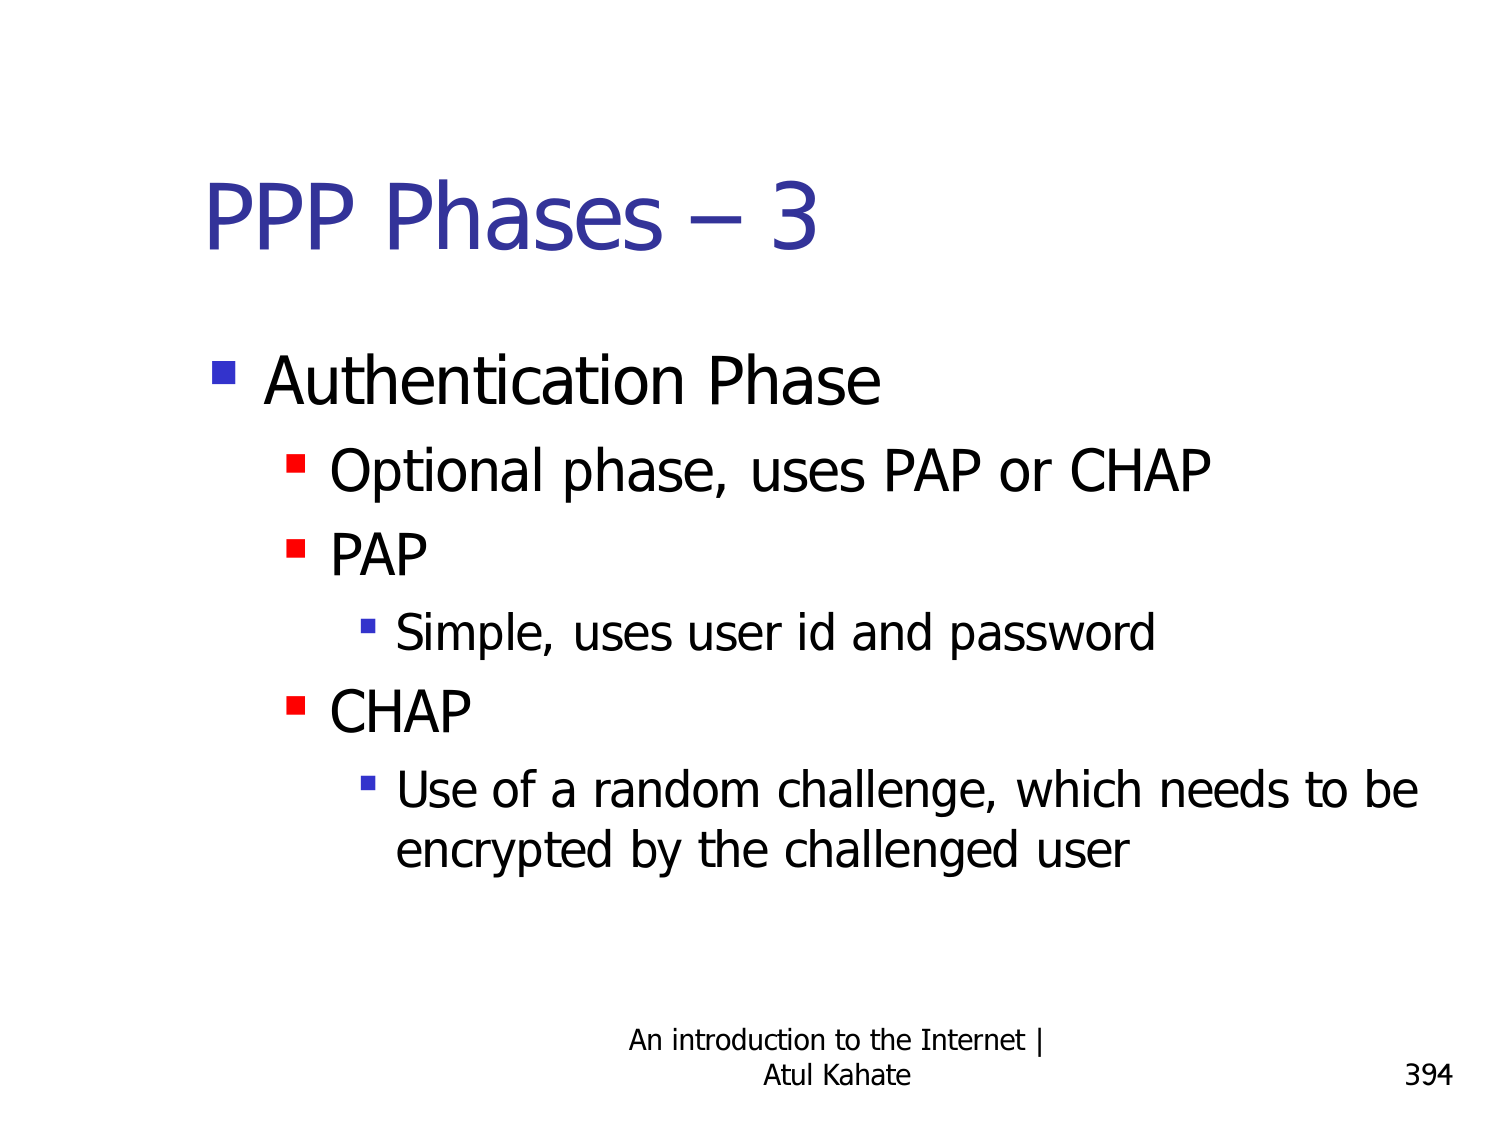

PPP Phases – 3
Authentication Phase
Optional phase, uses PAP or CHAP
PAP
Simple, uses user id and password
CHAP
Use of a random challenge, which needs to be encrypted by the challenged user
An introduction to the Internet | Atul Kahate
394